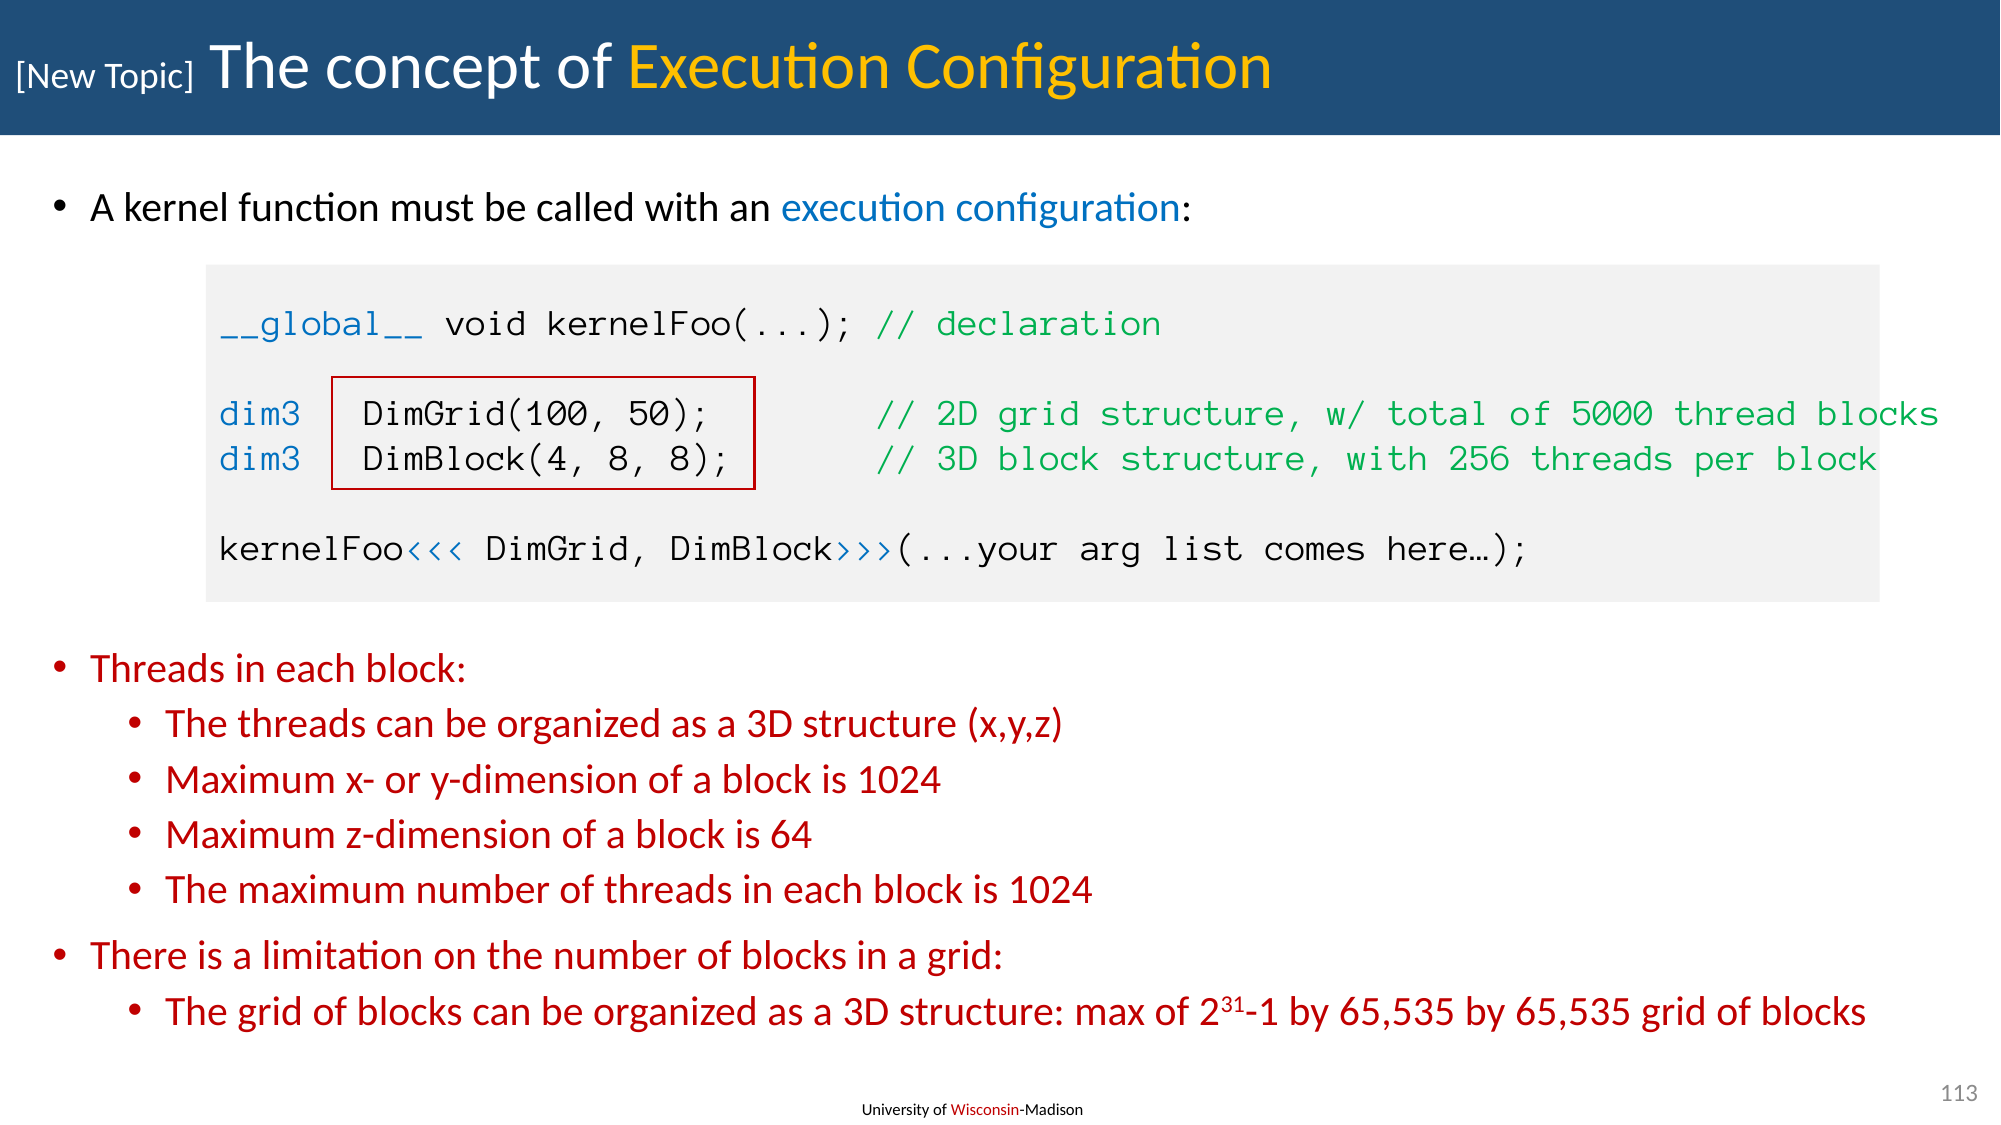

# [New Topic] The concept of Execution Configuration
A kernel function must be called with an execution configuration:

Threads in each block:
The threads can be organized as a 3D structure (x,y,z)
Maximum x- or y-dimension of a block is 1024
Maximum z-dimension of a block is 64
The maximum number of threads in each block is 1024
There is a limitation on the number of blocks in a grid:
The grid of blocks can be organized as a 3D structure: max of 231-1 by 65,535 by 65,535 grid of blocks
__global__ void kernelFoo(...); // declaration

dim3   DimGrid(100, 50);        // 2D grid structure, w/ total of 5000 thread blocks
dim3   DimBlock(4, 8, 8);       // 3D block structure, with 256 threads per block

kernelFoo<<< DimGrid, DimBlock>>>(...your arg list comes here…);

113